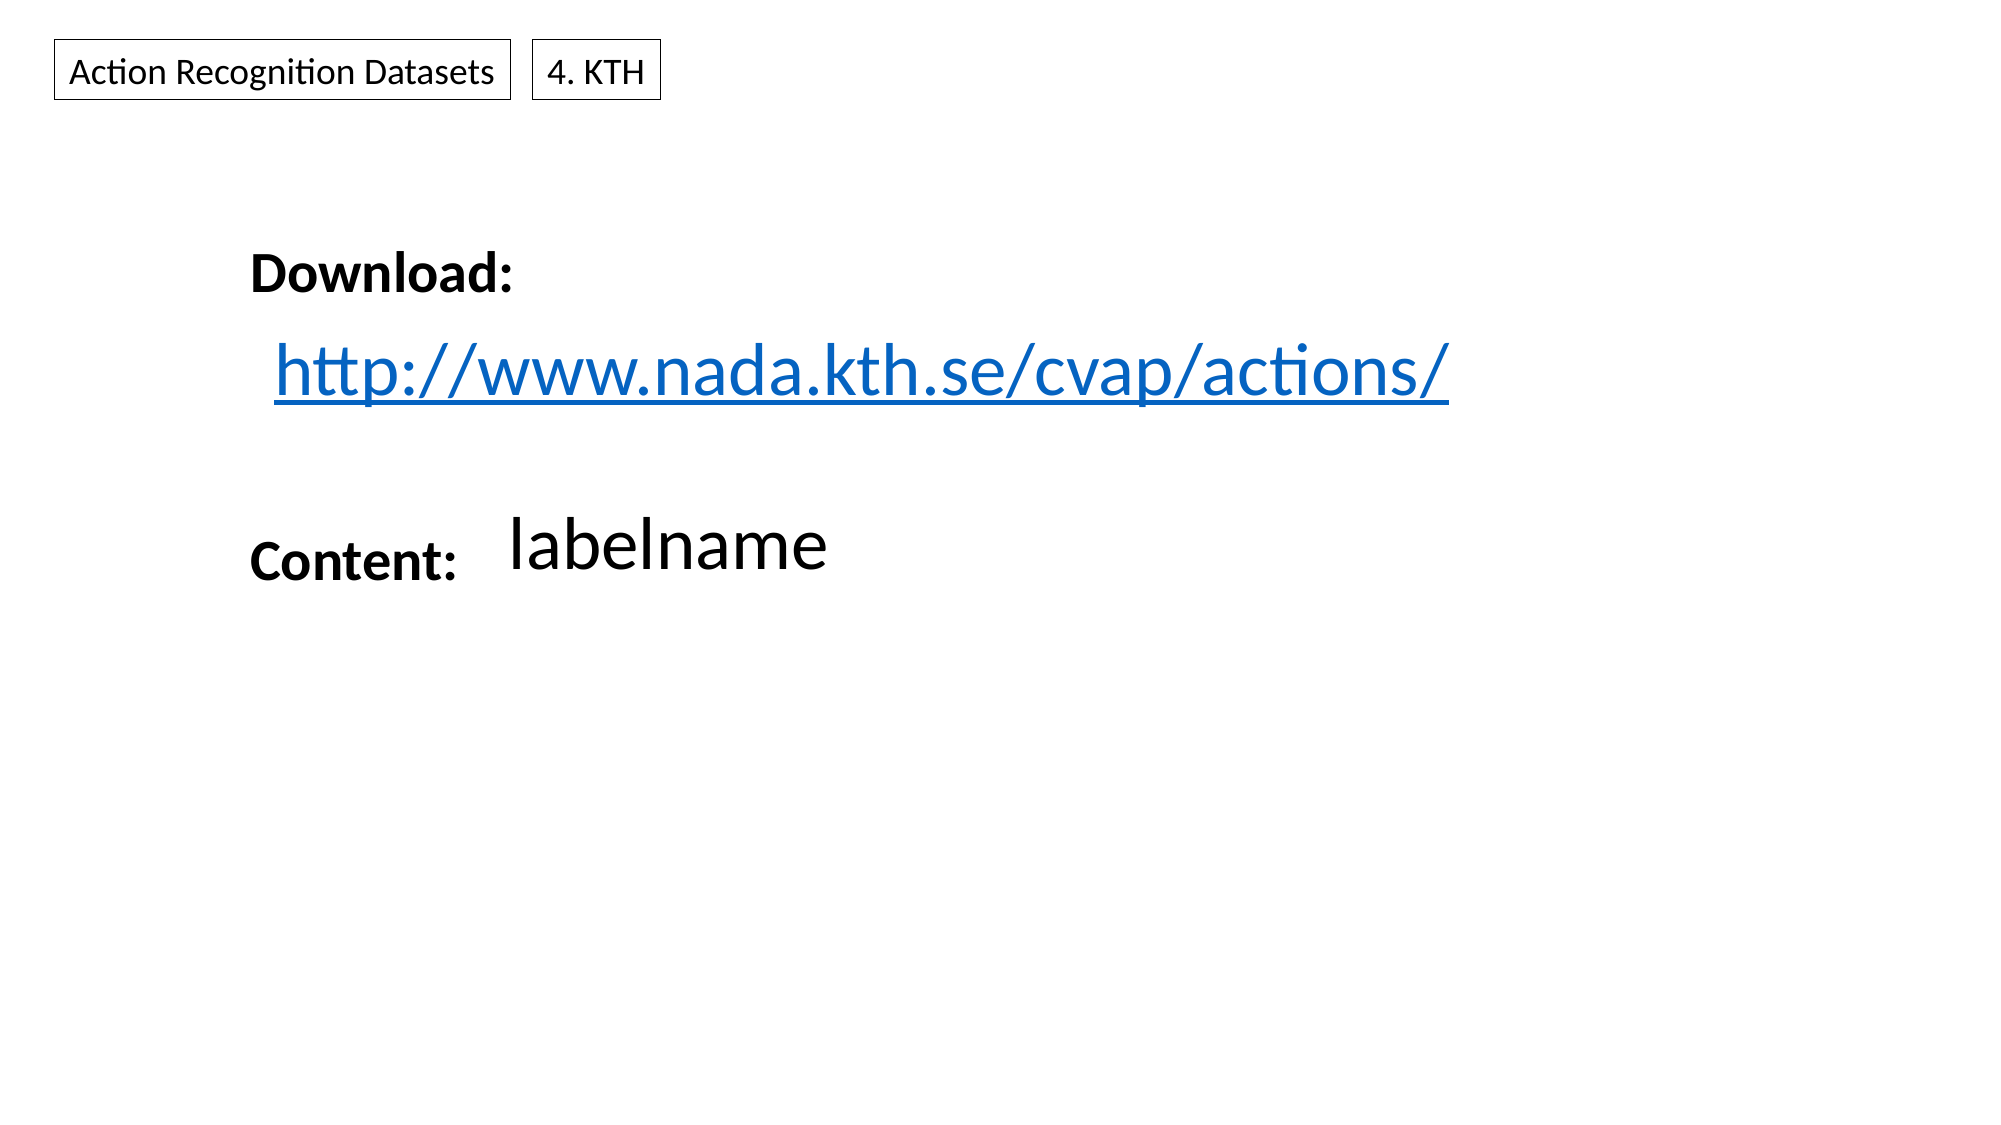

Action Recognition Datasets
4. KTH
Download:
http://www.nada.kth.se/cvap/actions/
Content:
labelname